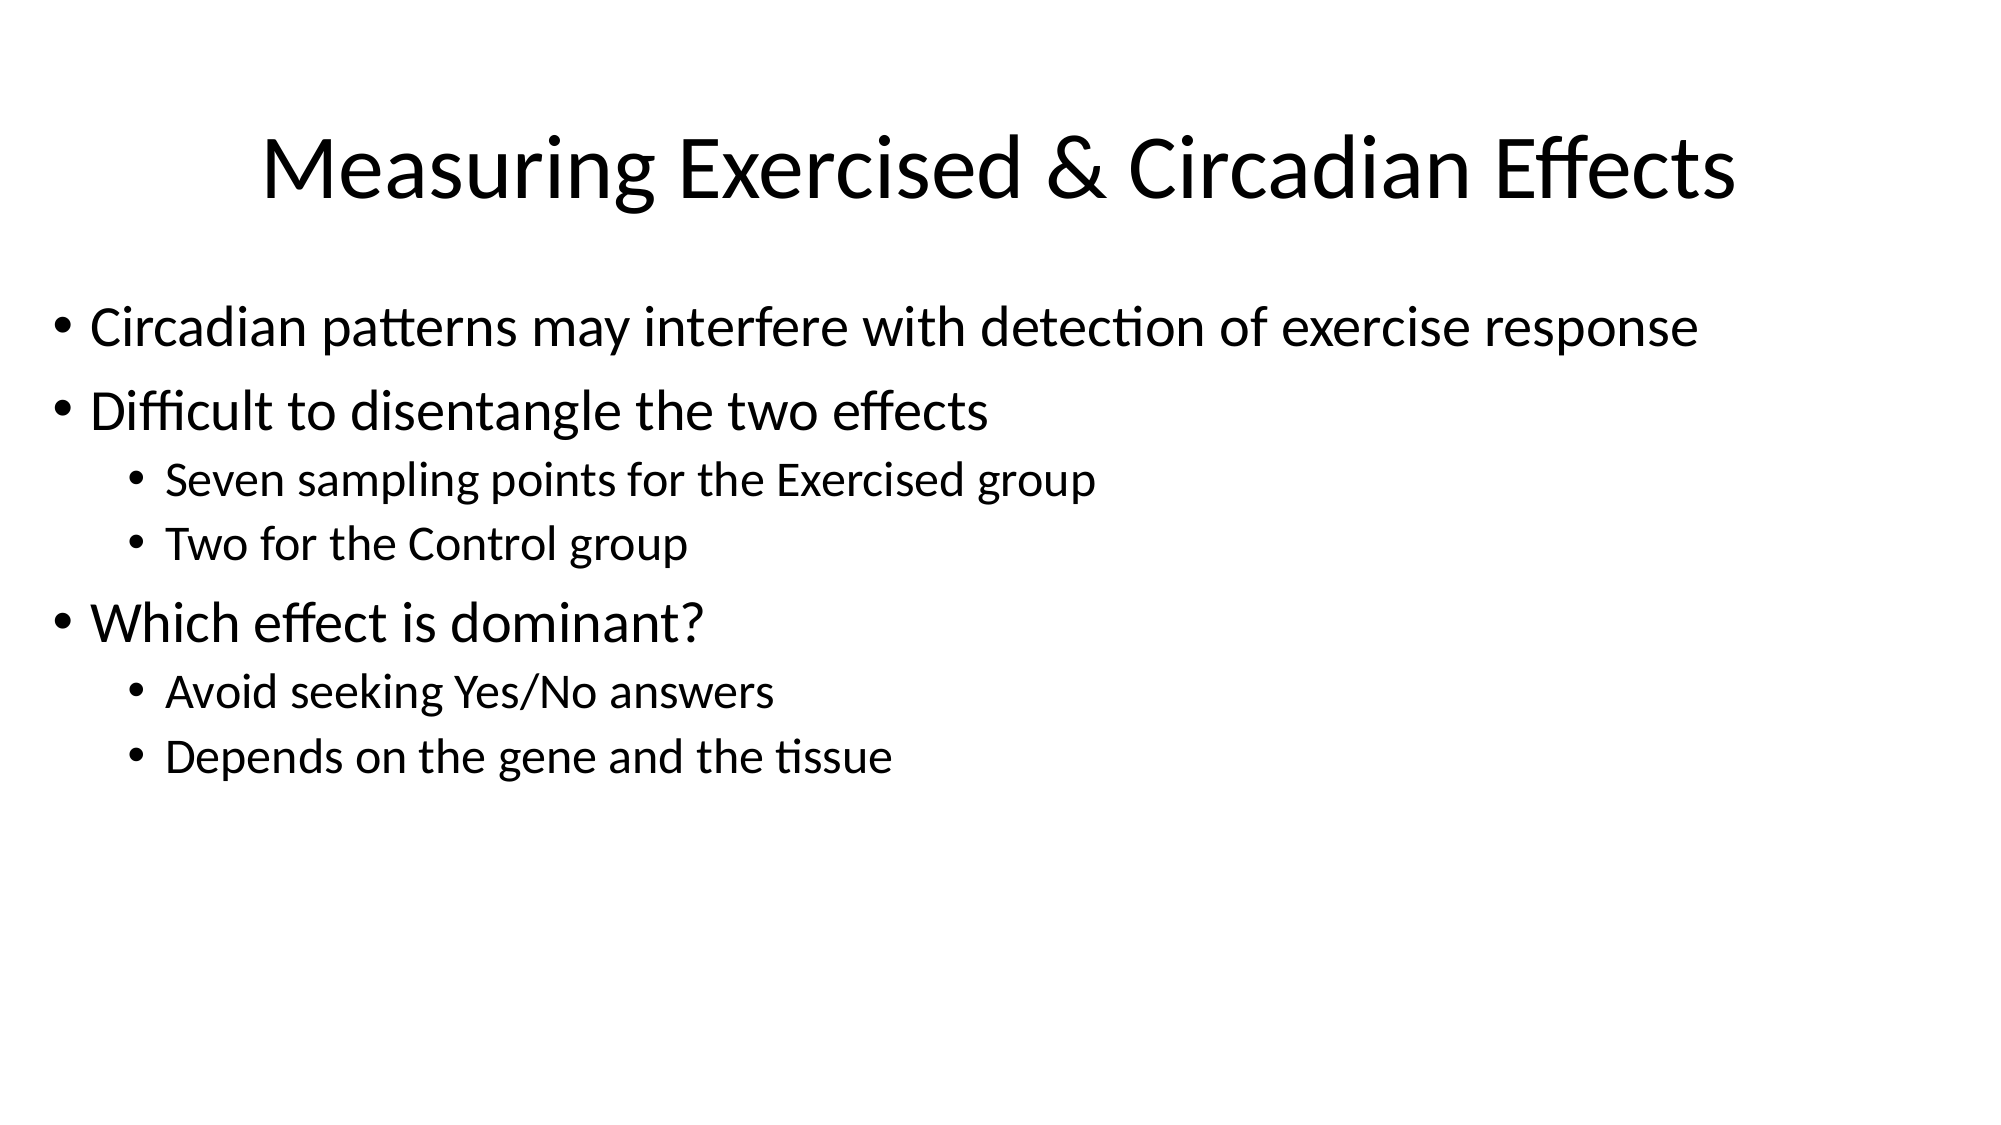

# Measuring Exercised & Circadian Effects
Circadian patterns may interfere with detection of exercise response
Difficult to disentangle the two effects
Seven sampling points for the Exercised group
Two for the Control group
Which effect is dominant?
Avoid seeking Yes/No answers
Depends on the gene and the tissue